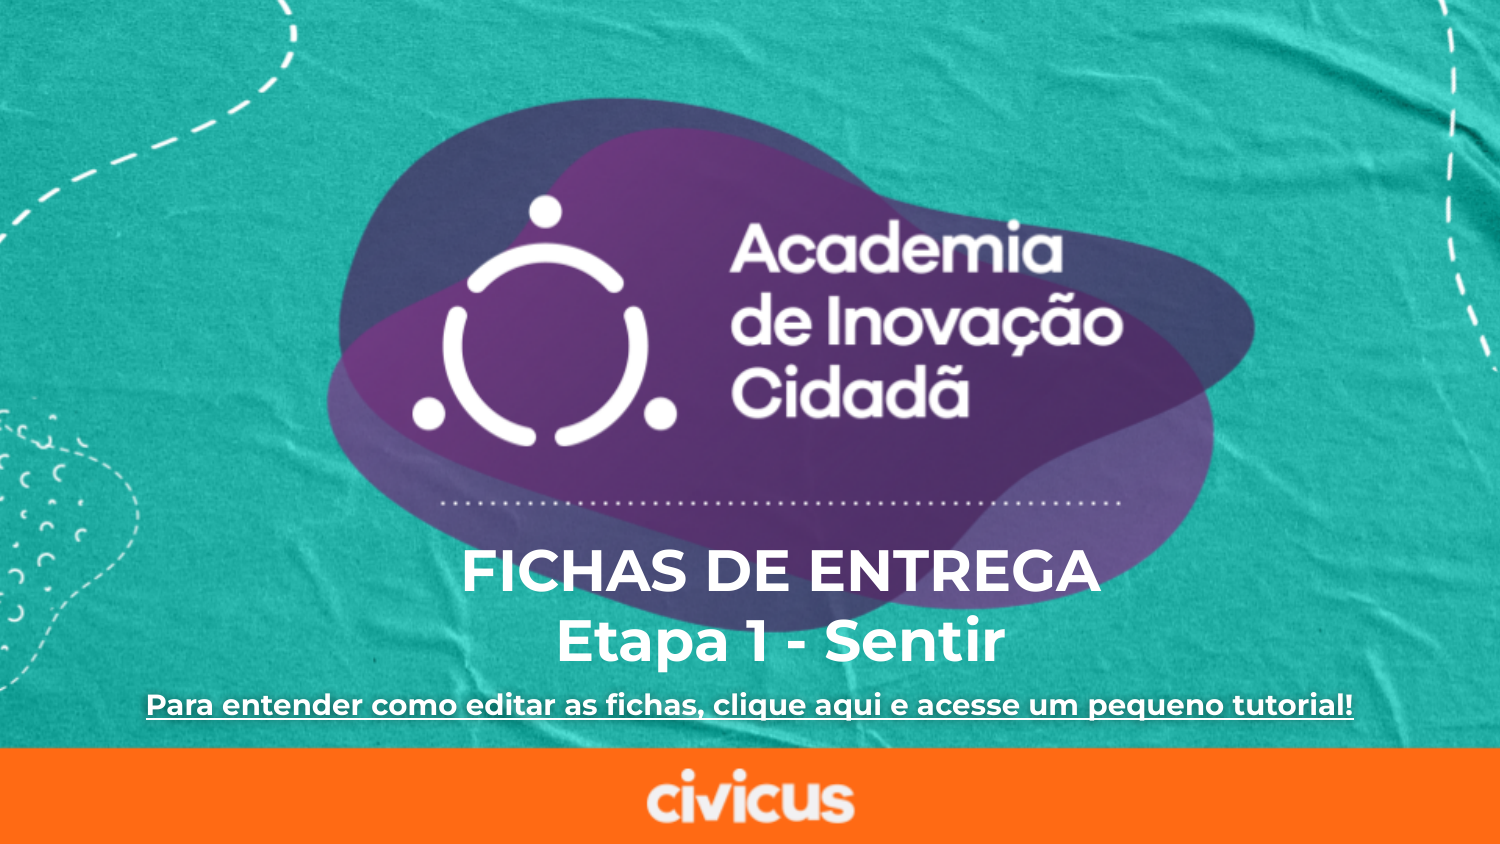

FICHAS DE ENTREGA
Etapa 1 - Sentir
Para entender como editar as fichas, clique aqui e acesse um pequeno tutorial!